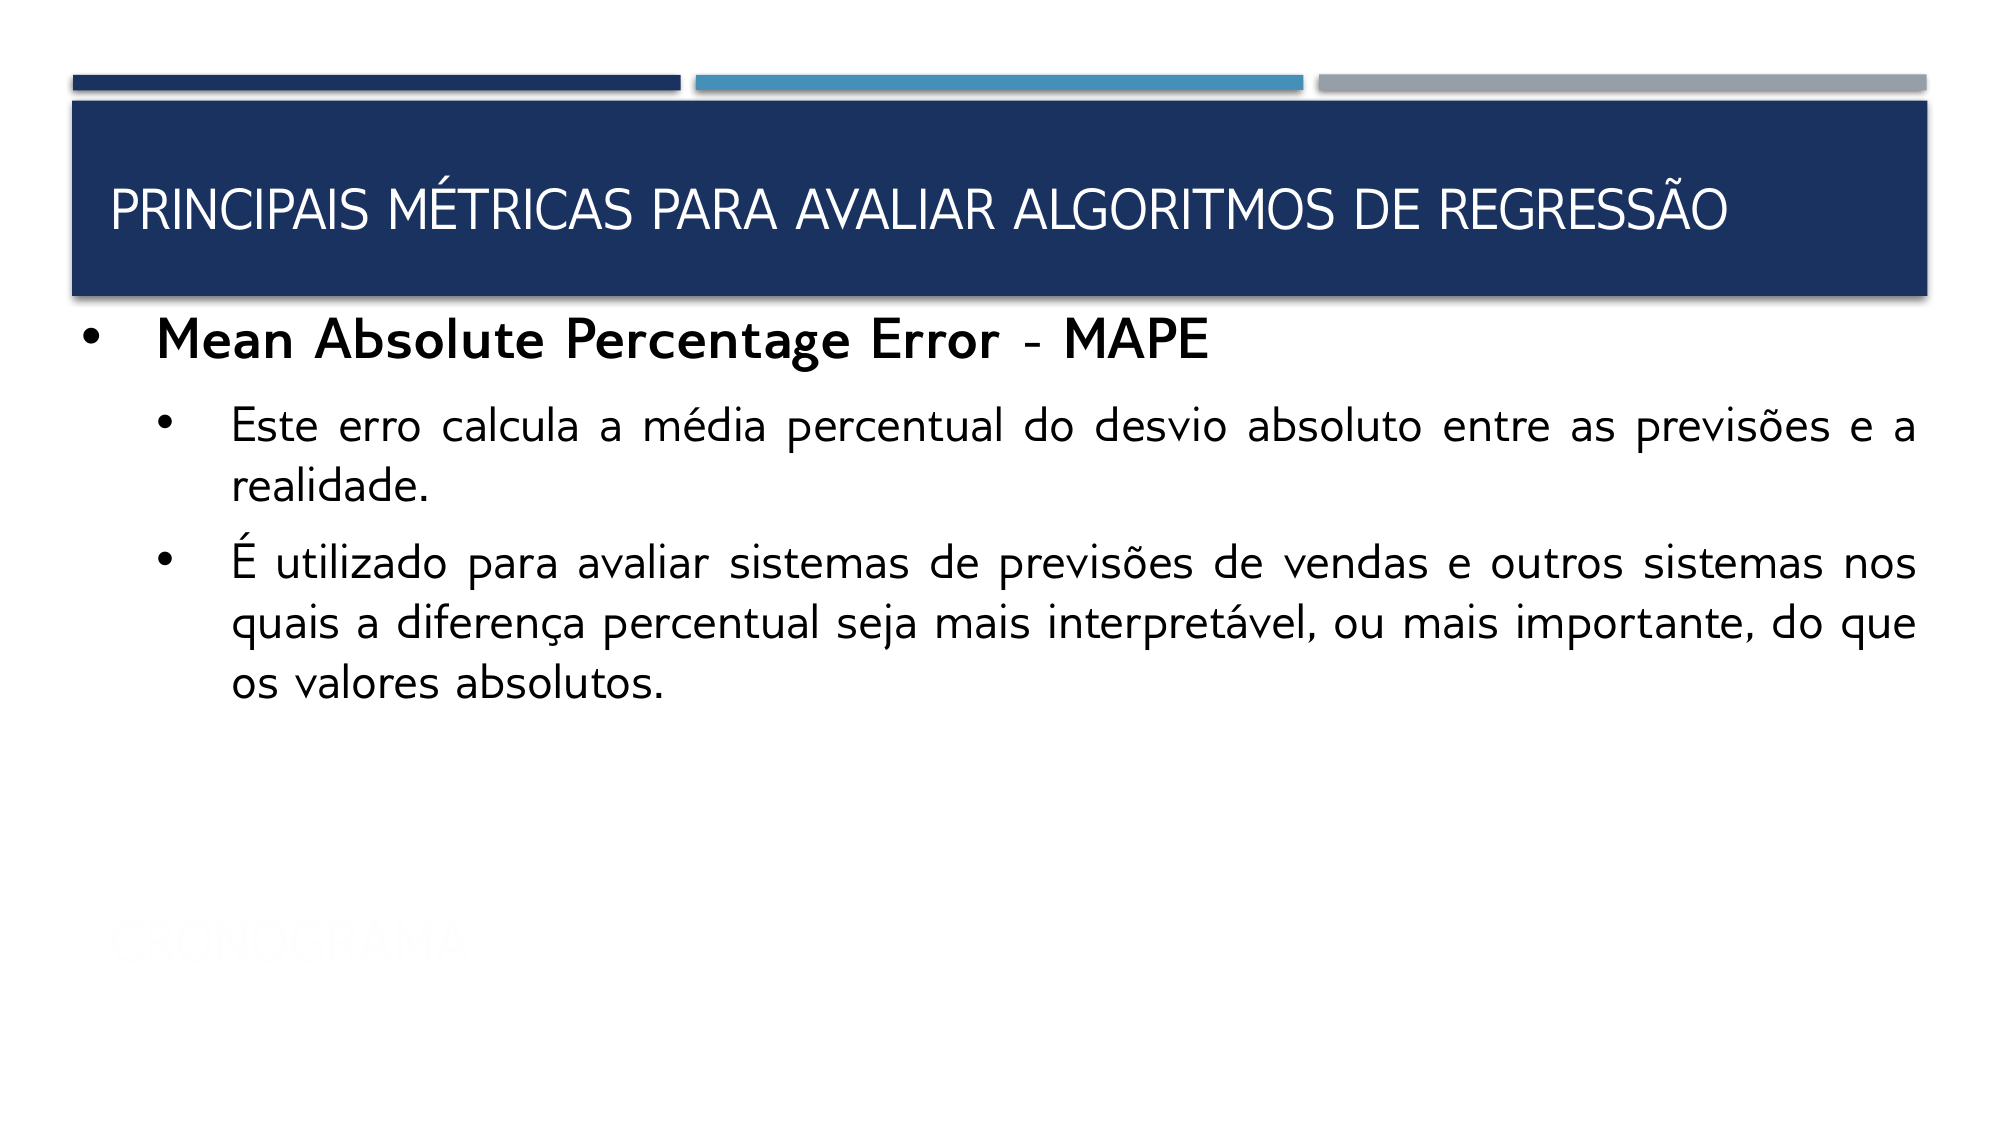

Principais métricas para avaliar algoritmos de regressão
Mean Absolute Percentage Error - MAPE
Este erro calcula a média percentual do desvio absoluto entre as previsões e a realidade.
É utilizado para avaliar sistemas de previsões de vendas e outros sistemas nos quais a diferença percentual seja mais interpretável, ou mais importante, do que os valores absolutos.

# cronograma